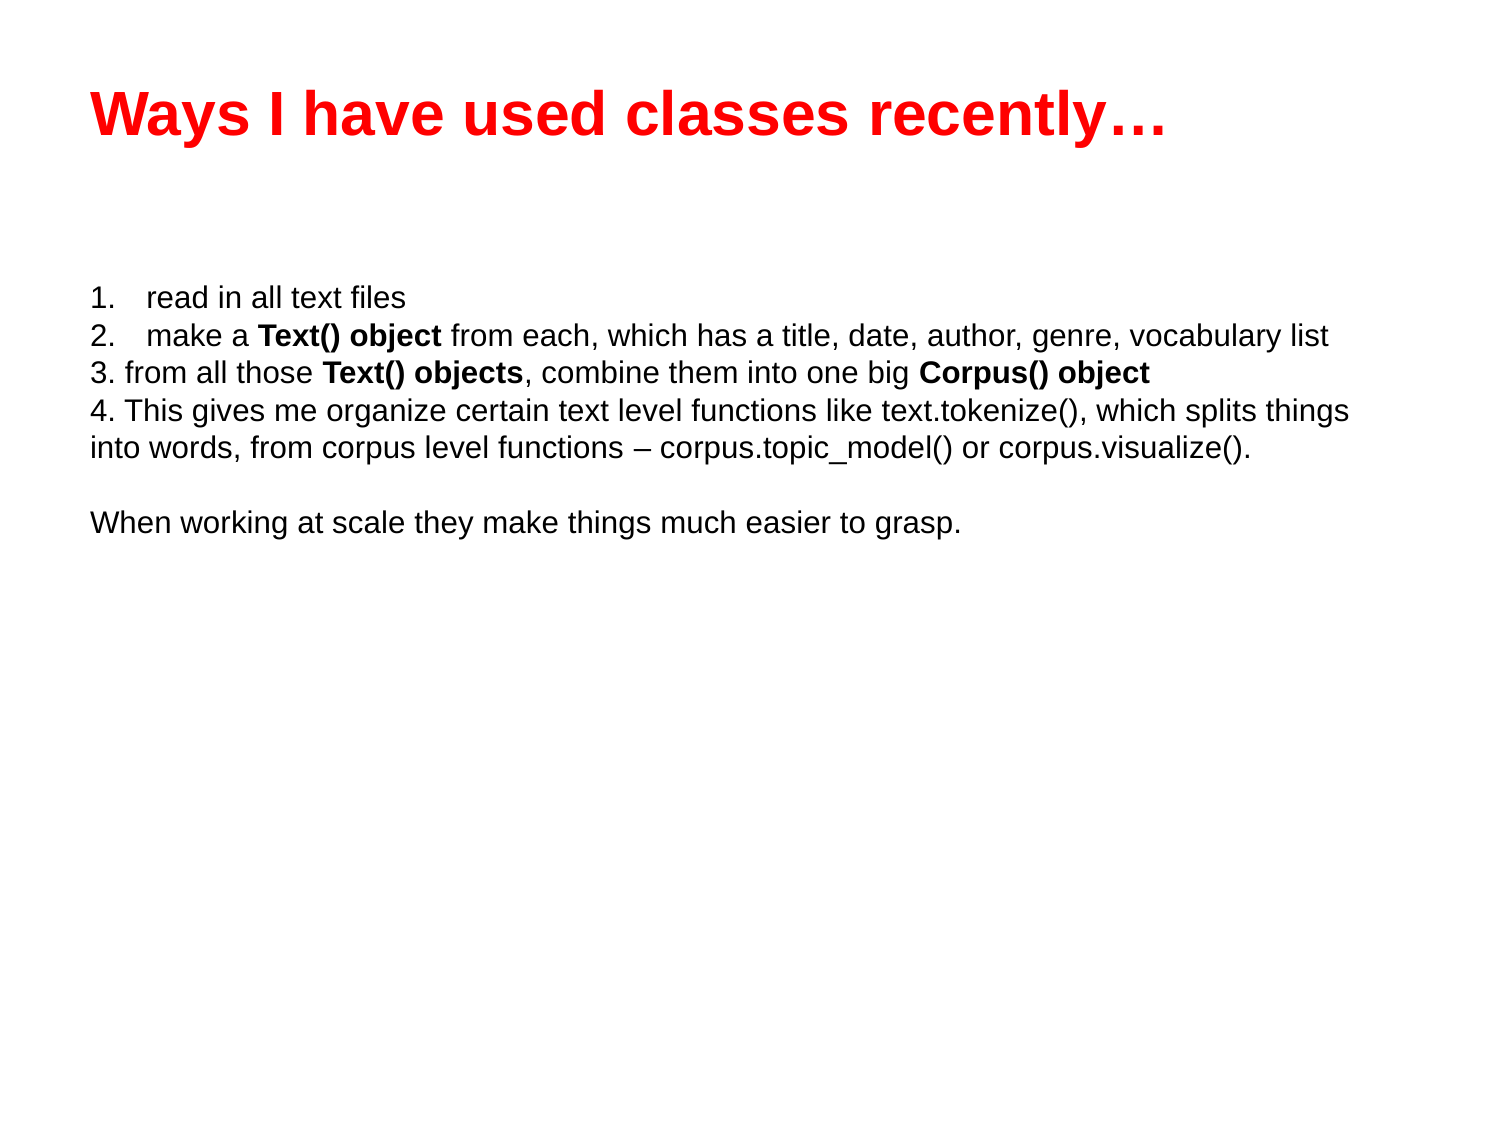

# Ways I have used classes recently…
read in all text files
make a Text() object from each, which has a title, date, author, genre, vocabulary list
3. from all those Text() objects, combine them into one big Corpus() object
4. This gives me organize certain text level functions like text.tokenize(), which splits things into words, from corpus level functions – corpus.topic_model() or corpus.visualize().

When working at scale they make things much easier to grasp.